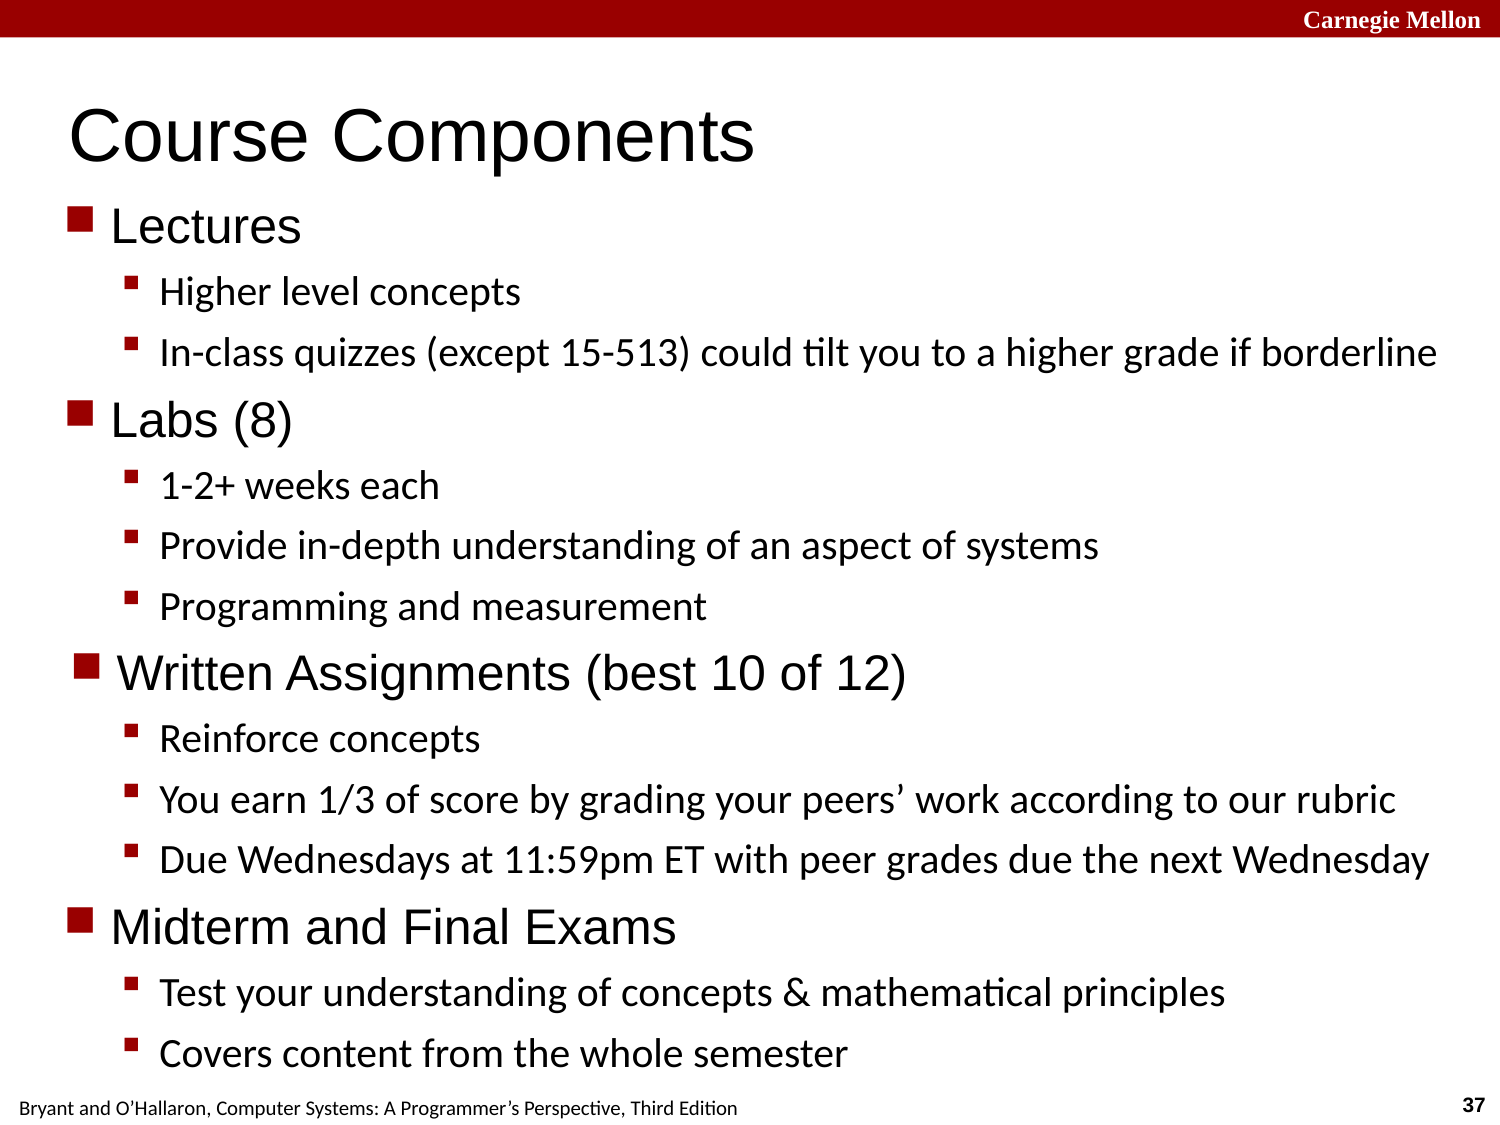

# Course Components
Lectures
Higher level concepts
In-class quizzes (except 15-513) could tilt you to a higher grade if borderline
Labs (8)
1-2+ weeks each
Provide in-depth understanding of an aspect of systems
Programming and measurement
Written Assignments (best 10 of 12)
Reinforce concepts
You earn 1/3 of score by grading your peers’ work according to our rubric
Due Wednesdays at 11:59pm ET with peer grades due the next Wednesday
Midterm and Final Exams
Test your understanding of concepts & mathematical principles
Covers content from the whole semester